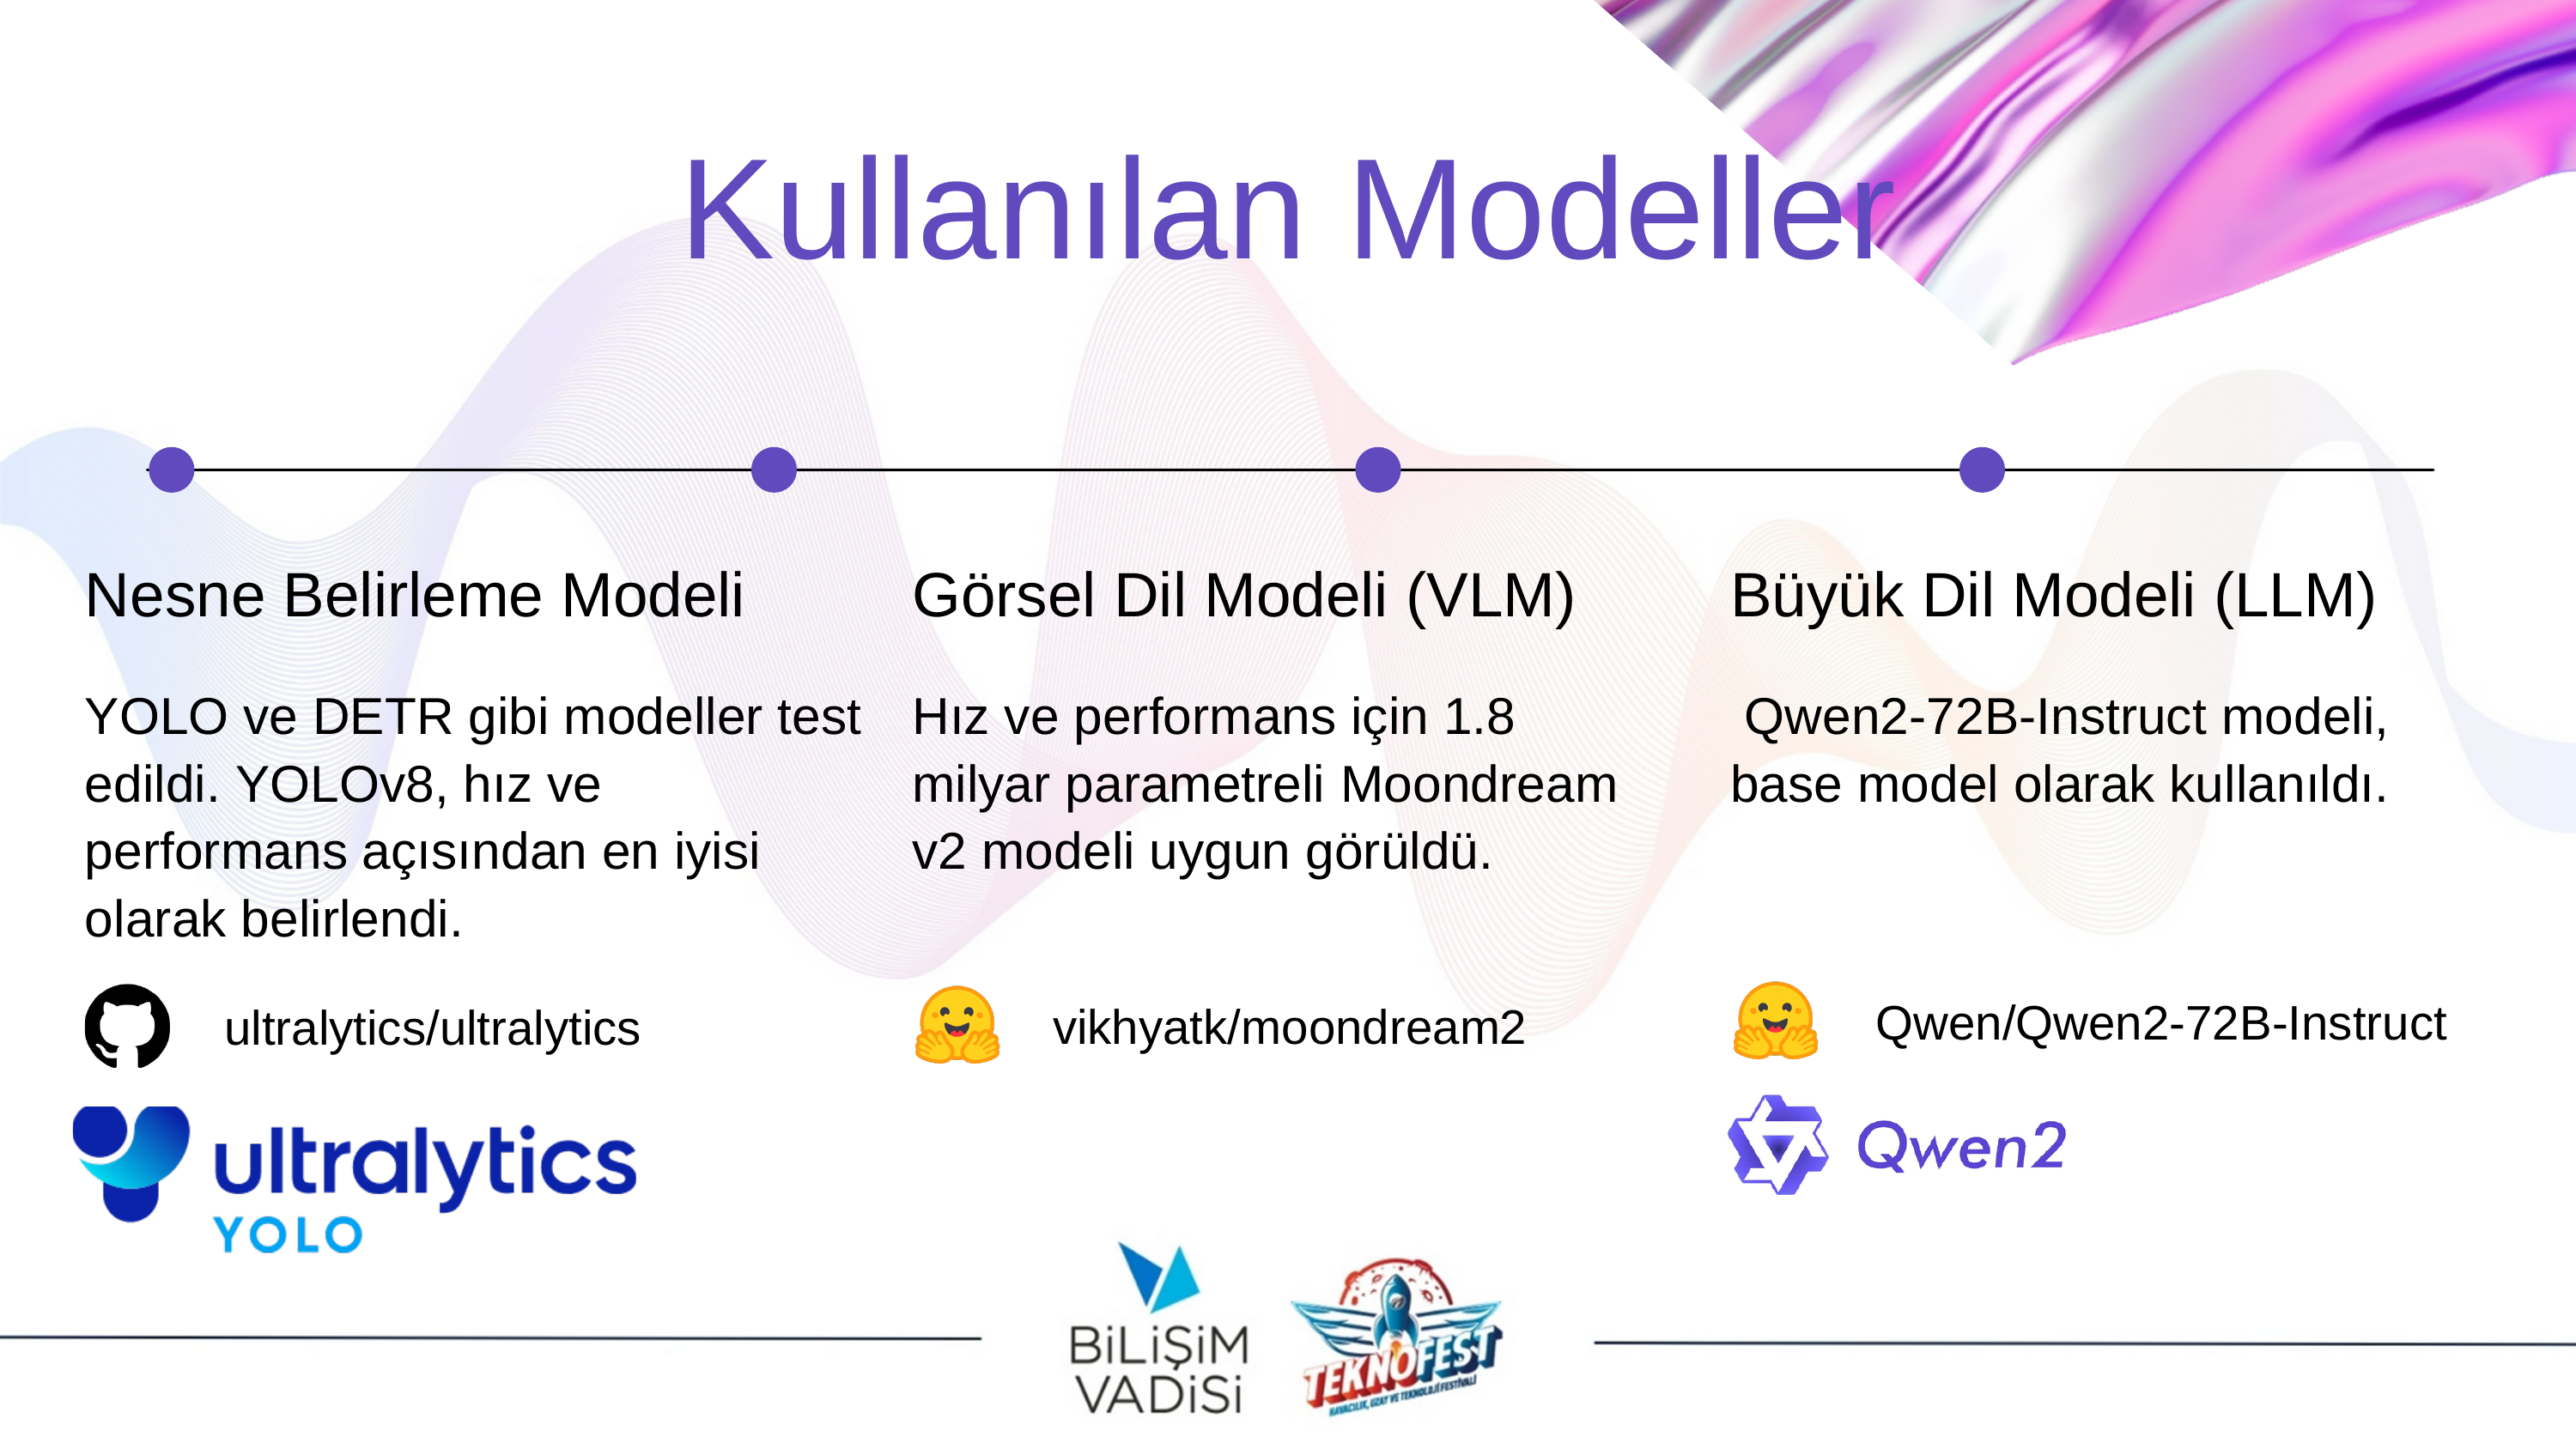

Kullanılan Modeller

Nesne Belirleme Modeli
YOLO ve DETR gibi modeller test edildi. YOLOv8, hız ve performans açısından en iyisi olarak belirlendi.

Görsel Dil Modeli (VLM)
Hız ve performans için 1.8 milyar parametreli Moondream v2 modeli uygun görüldü.

Büyük Dil Modeli (LLM)
 Qwen2-72B-Instruct modeli, base model olarak kullanıldı.

Qwen/Qwen2-72B-Instruct
vikhyatk/moondream2
ultralytics/ultralytics